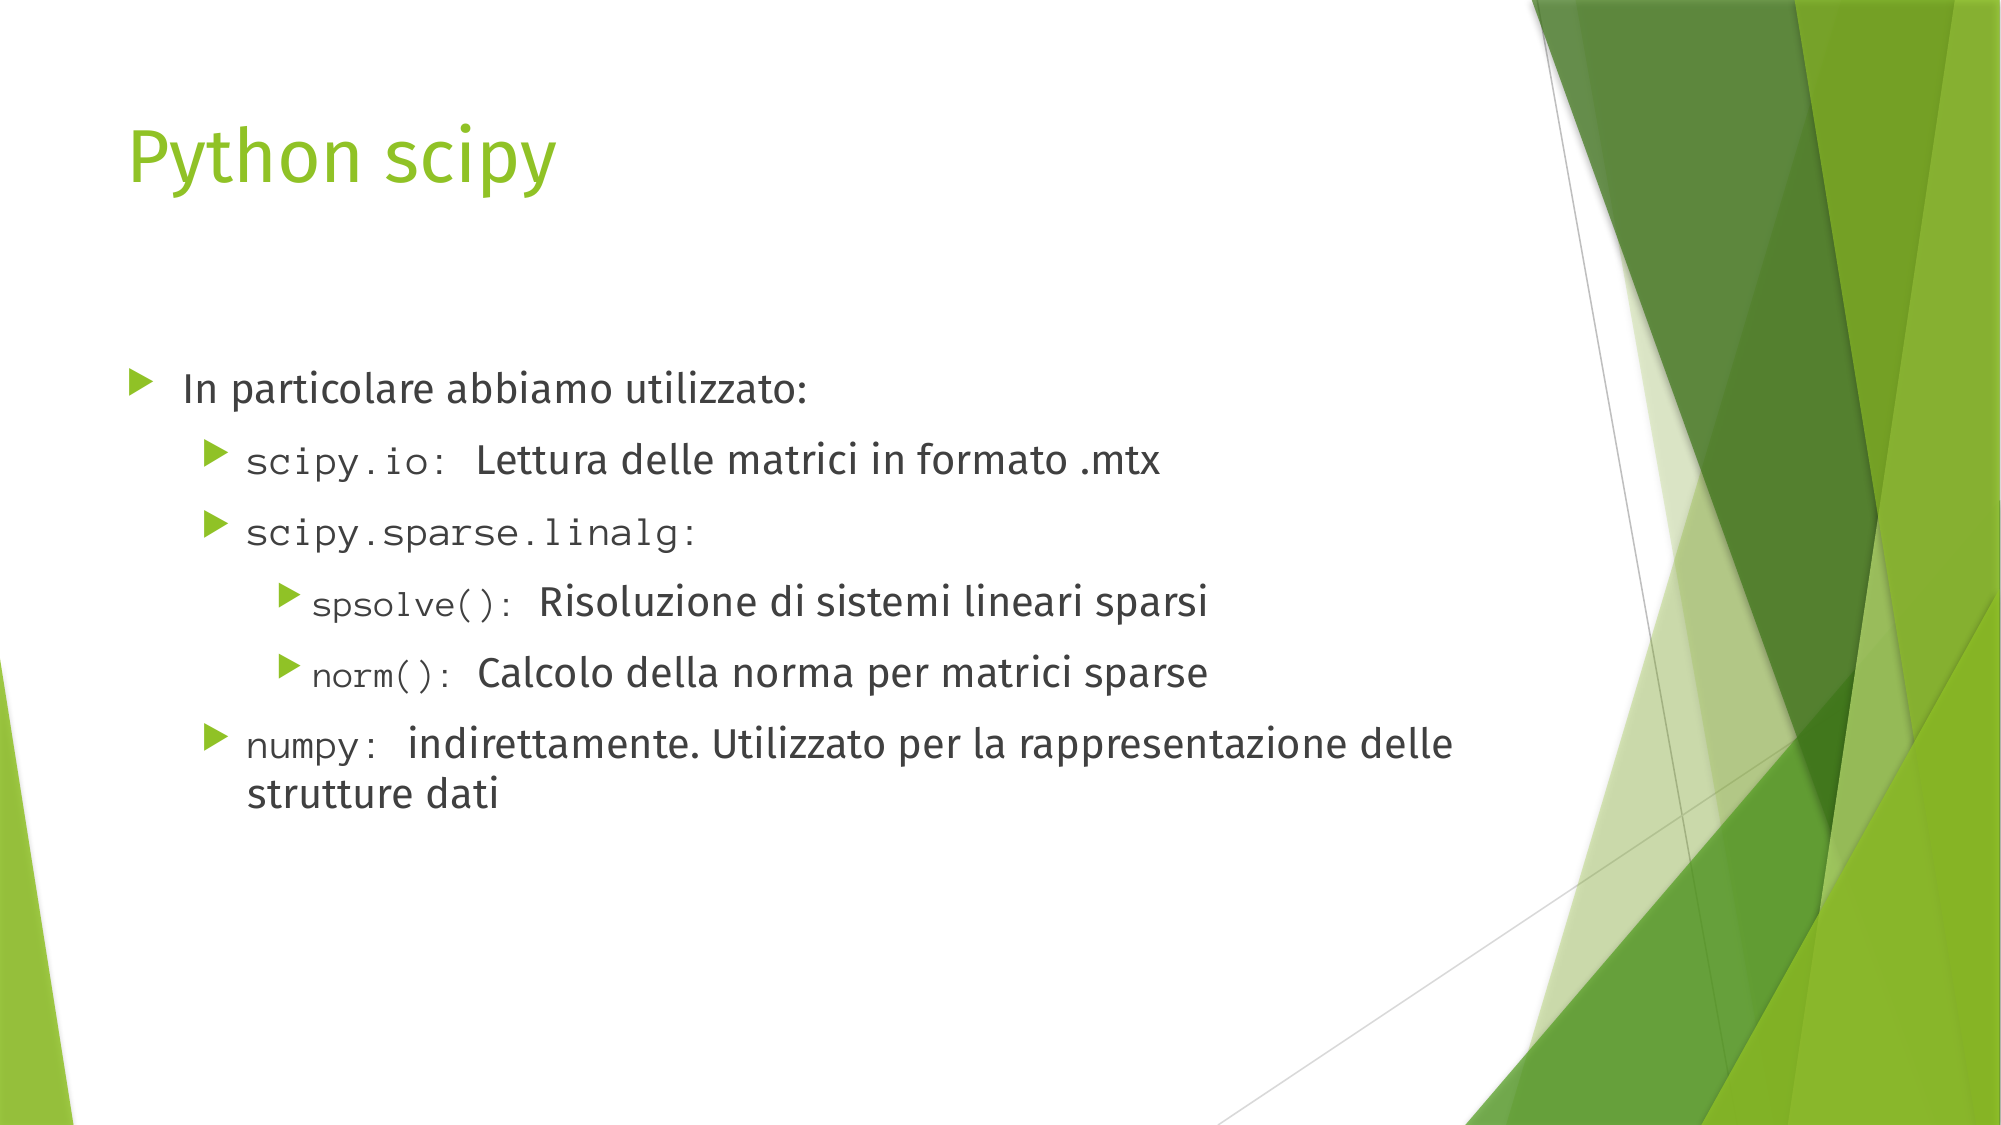

# Python scipy
In particolare abbiamo utilizzato:
scipy.io: Lettura delle matrici in formato .mtx
scipy.sparse.linalg:
spsolve(): Risoluzione di sistemi lineari sparsi
norm(): Calcolo della norma per matrici sparse
numpy: indirettamente. Utilizzato per la rappresentazione delle strutture dati